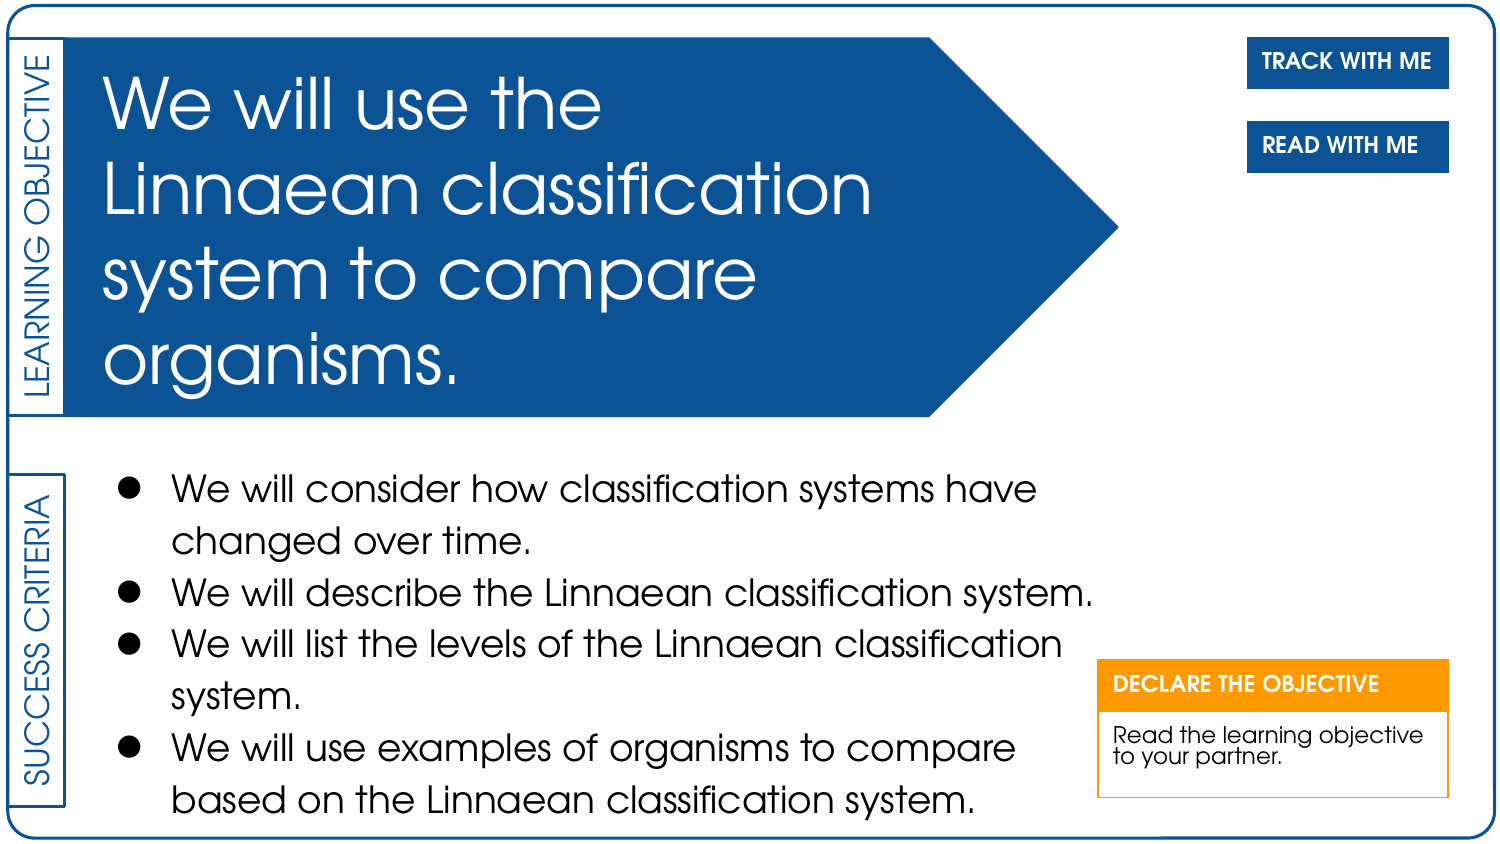

| TRACK WITH ME |
| --- |
# We will use the Linnaean classification system to compare organisms.
| READ WITH ME |
| --- |
We will consider how classification systems have changed over time.
We will describe the Linnaean classification system.
We will list the levels of the Linnaean classification system.
We will use examples of organisms to compare based on the Linnaean classification system.
| DECLARE THE OBJECTIVE |
| --- |
| Read the learning objective to your partner. |